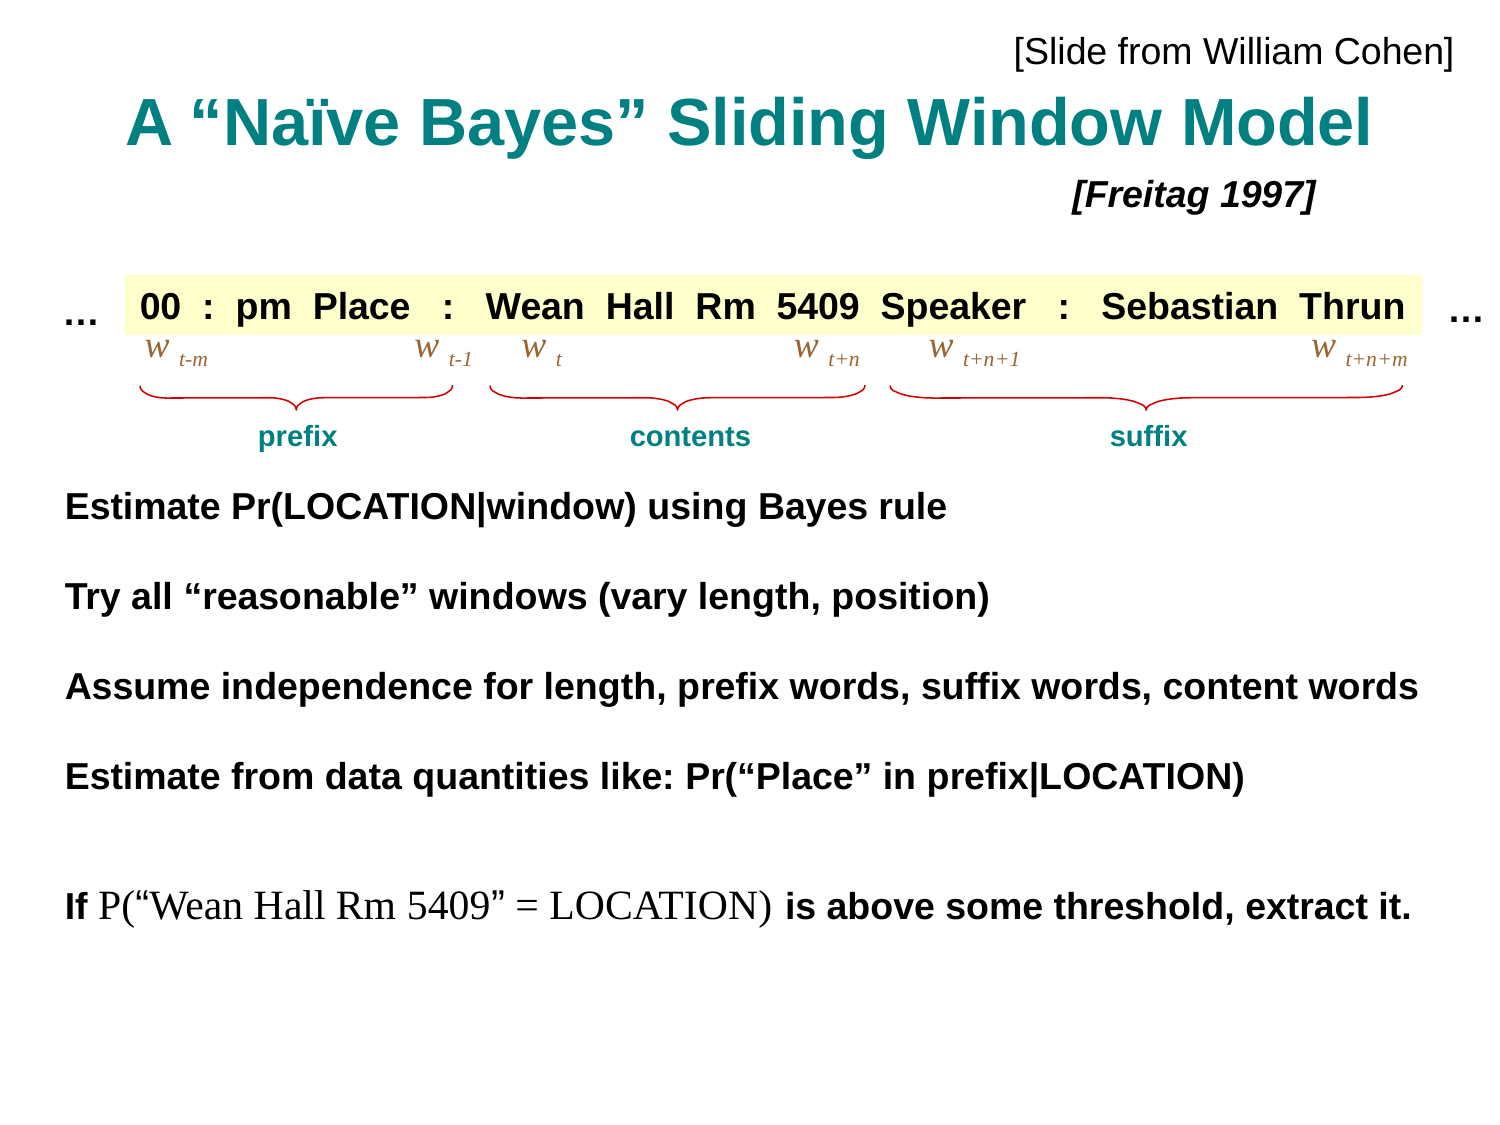

[Slide from William Cohen]
# A “Naïve Bayes” Sliding Window Model
[Freitag 1997]
00  :  pm  Place   :   Wean  Hall  Rm  5409  Speaker   :   Sebastian  Thrun
…
…
w t-m
w t-1
w t
w t+n
w t+n+1
w t+n+m

prefix
contents
suffix
Estimate Pr(LOCATION|window) using Bayes rule

Try all “reasonable” windows (vary length, position)

Assume independence for length, prefix words, suffix words, content words

Estimate from data quantities like: Pr(“Place” in prefix|LOCATION)
If P(“Wean Hall Rm 5409” = LOCATION) is above some threshold, extract it.